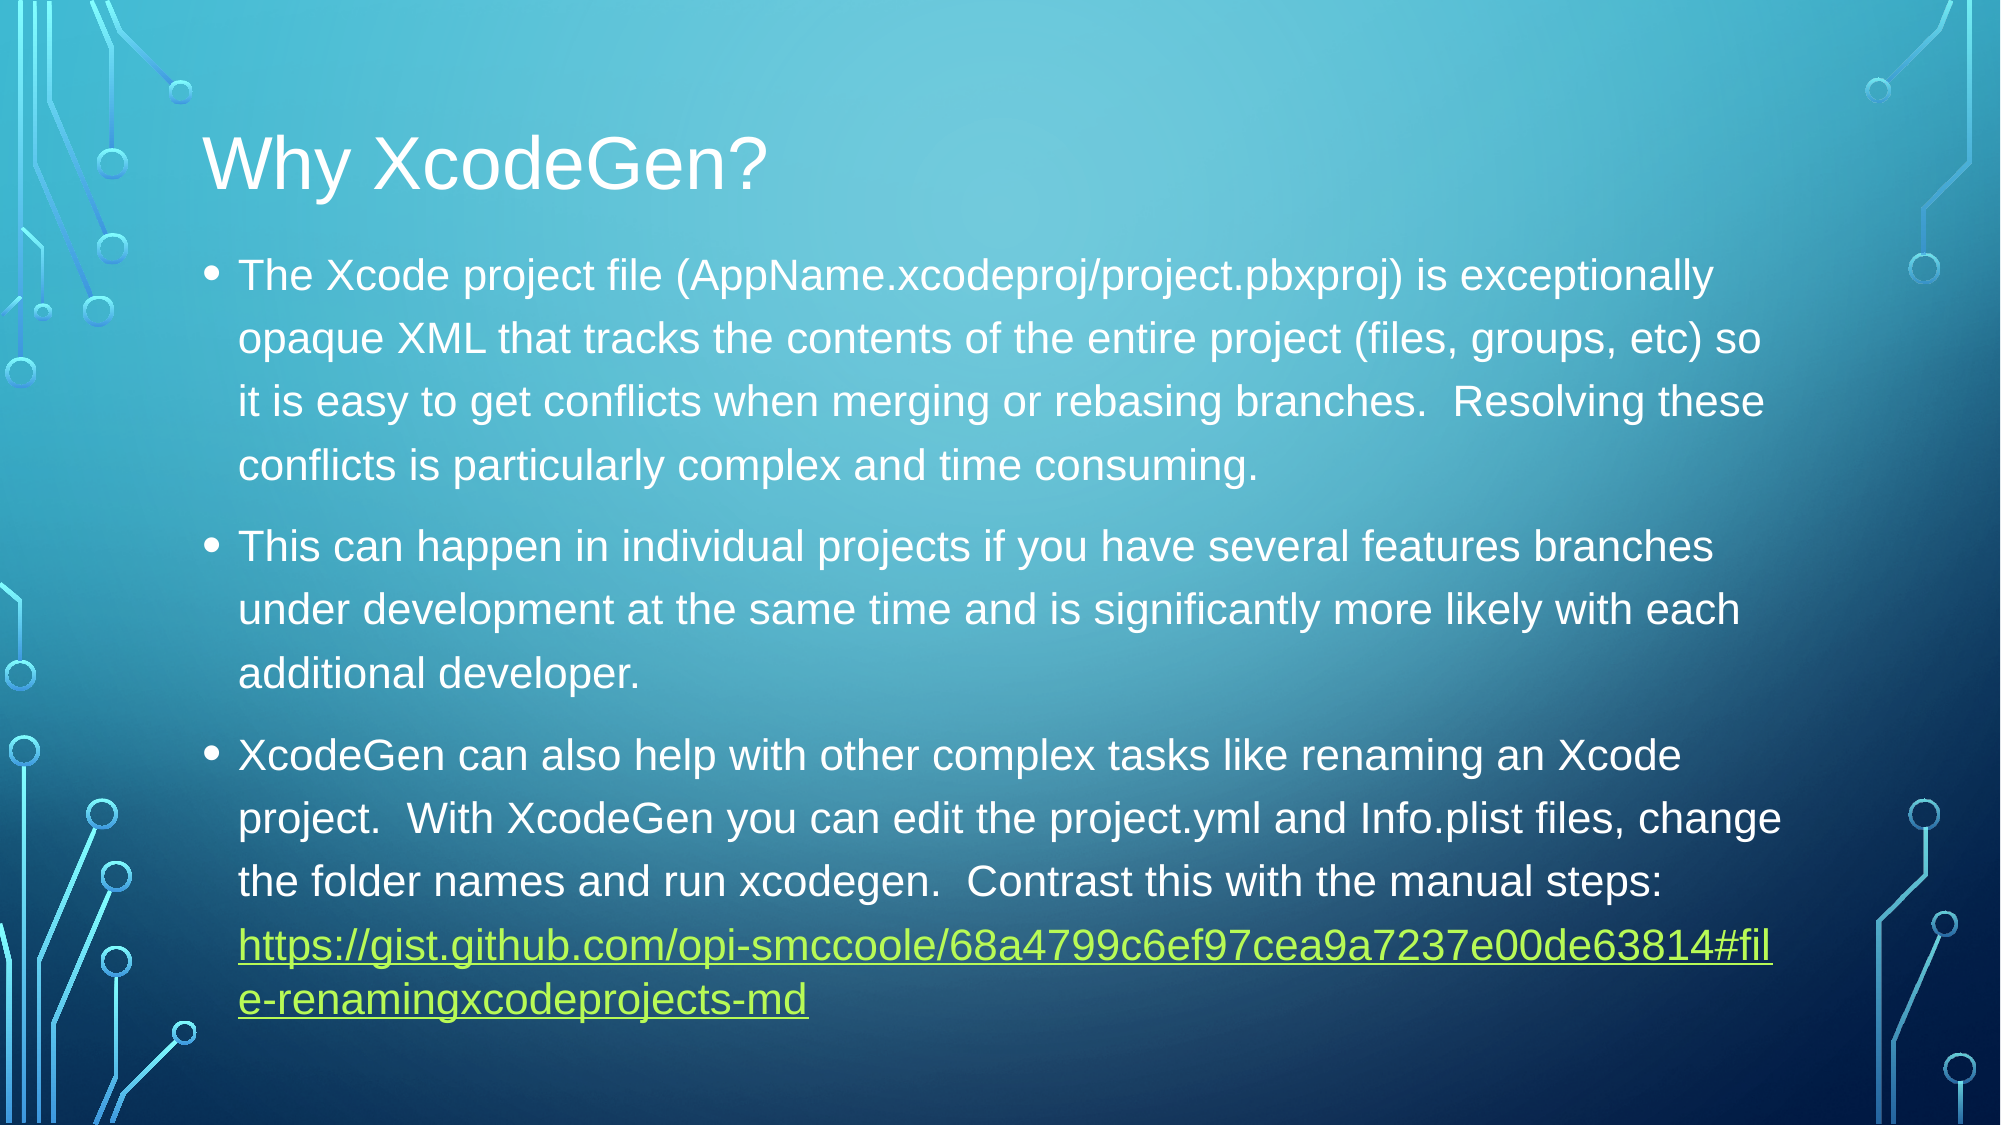

# Why XcodeGen?
The Xcode project file (AppName.xcodeproj/project.pbxproj) is exceptionally opaque XML that tracks the contents of the entire project (files, groups, etc) so it is easy to get conflicts when merging or rebasing branches.  Resolving these conflicts is particularly complex and time consuming.
This can happen in individual projects if you have several features branches under development at the same time and is significantly more likely with each additional developer.
XcodeGen can also help with other complex tasks like renaming an Xcode project.  With XcodeGen you can edit the project.yml and Info.plist files, change the folder names and run xcodegen.  Contrast this with the manual steps: https://gist.github.com/opi-smccoole/68a4799c6ef97cea9a7237e00de63814#file-renamingxcodeprojects-md